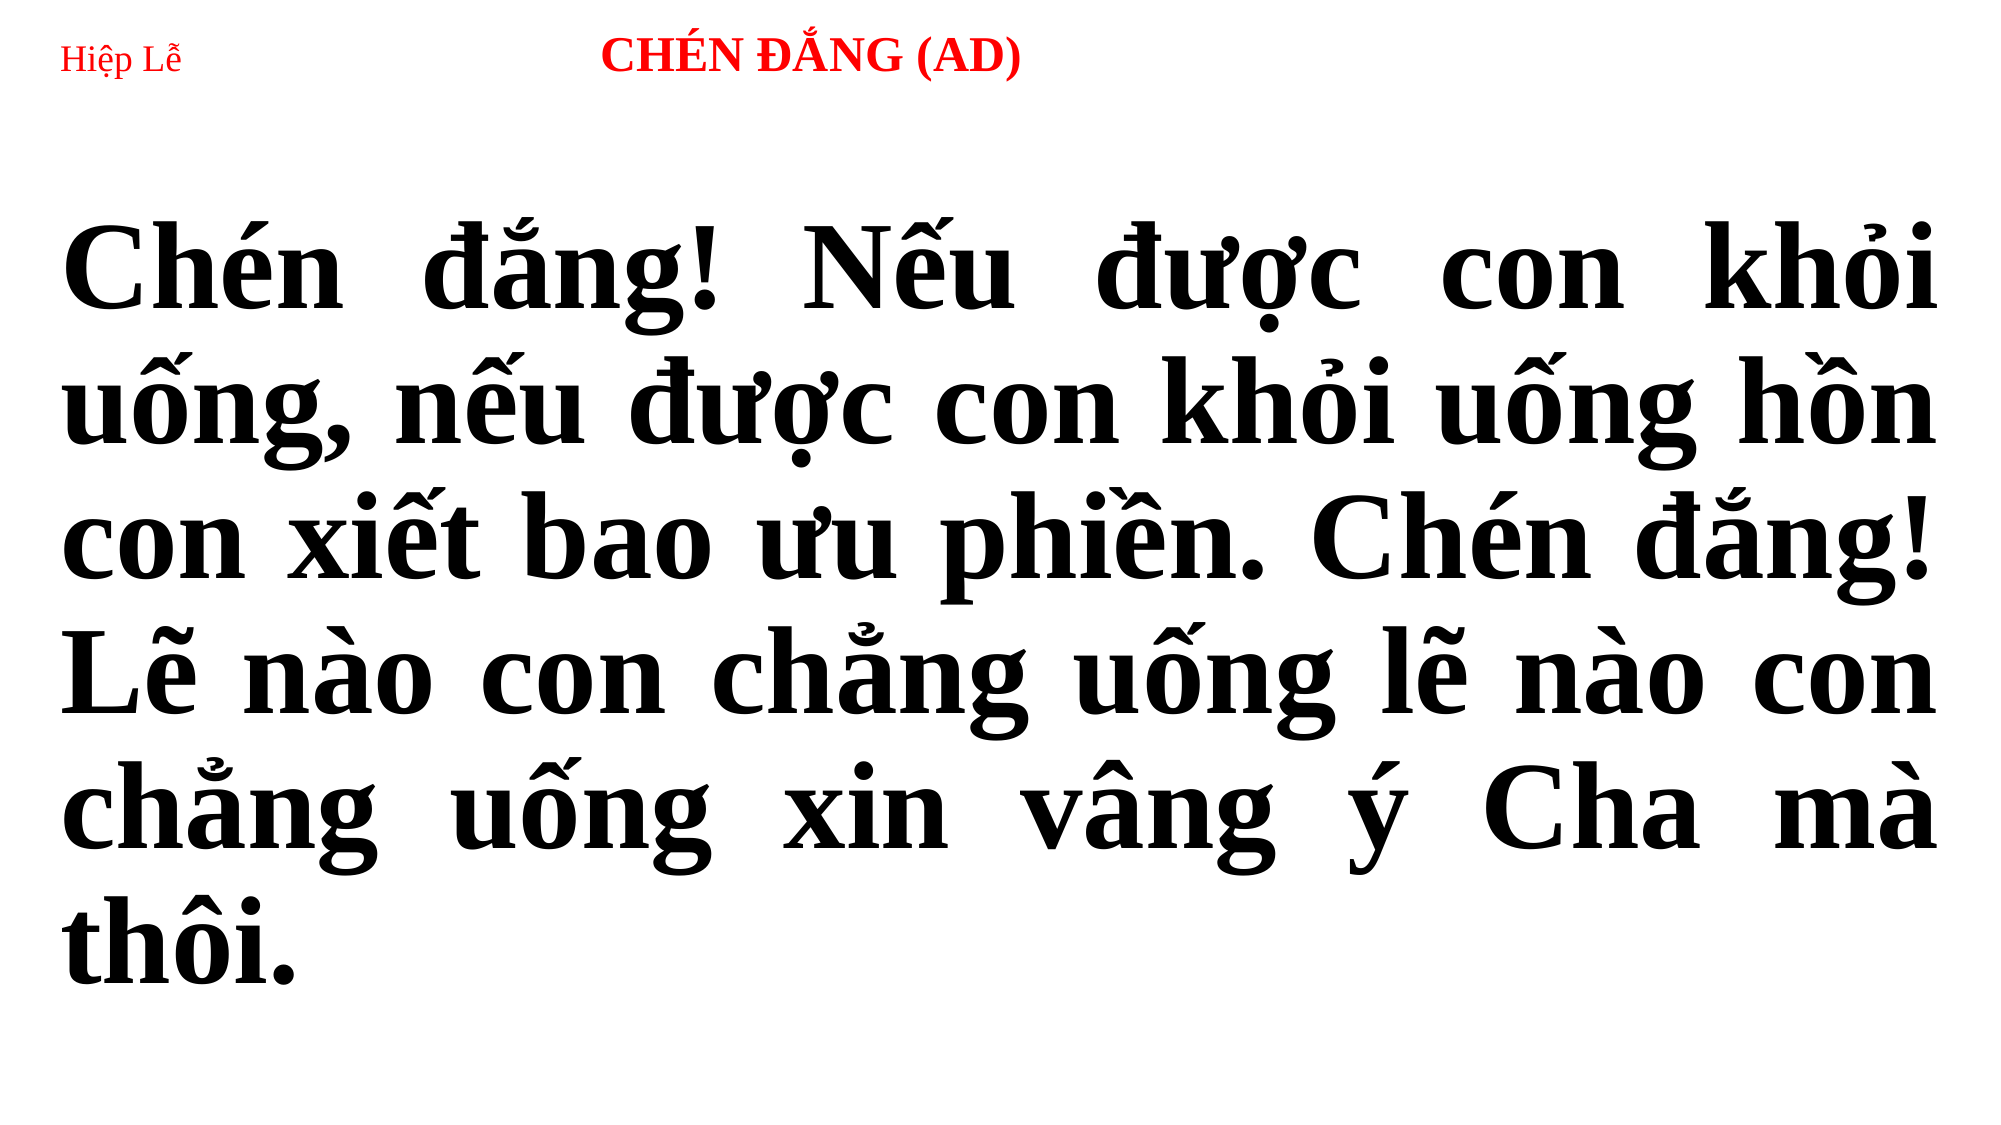

# Hiệp Lễ                                            CHÉN ĐẮNG (AD)
Chén đắng! Nếu được con khỏi uống, nếu được con khỏi uống hồn con xiết bao ưu phiền. Chén đắng! Lẽ nào con chẳng uống lẽ nào con chẳng uống xin vâng ý Cha mà thôi.